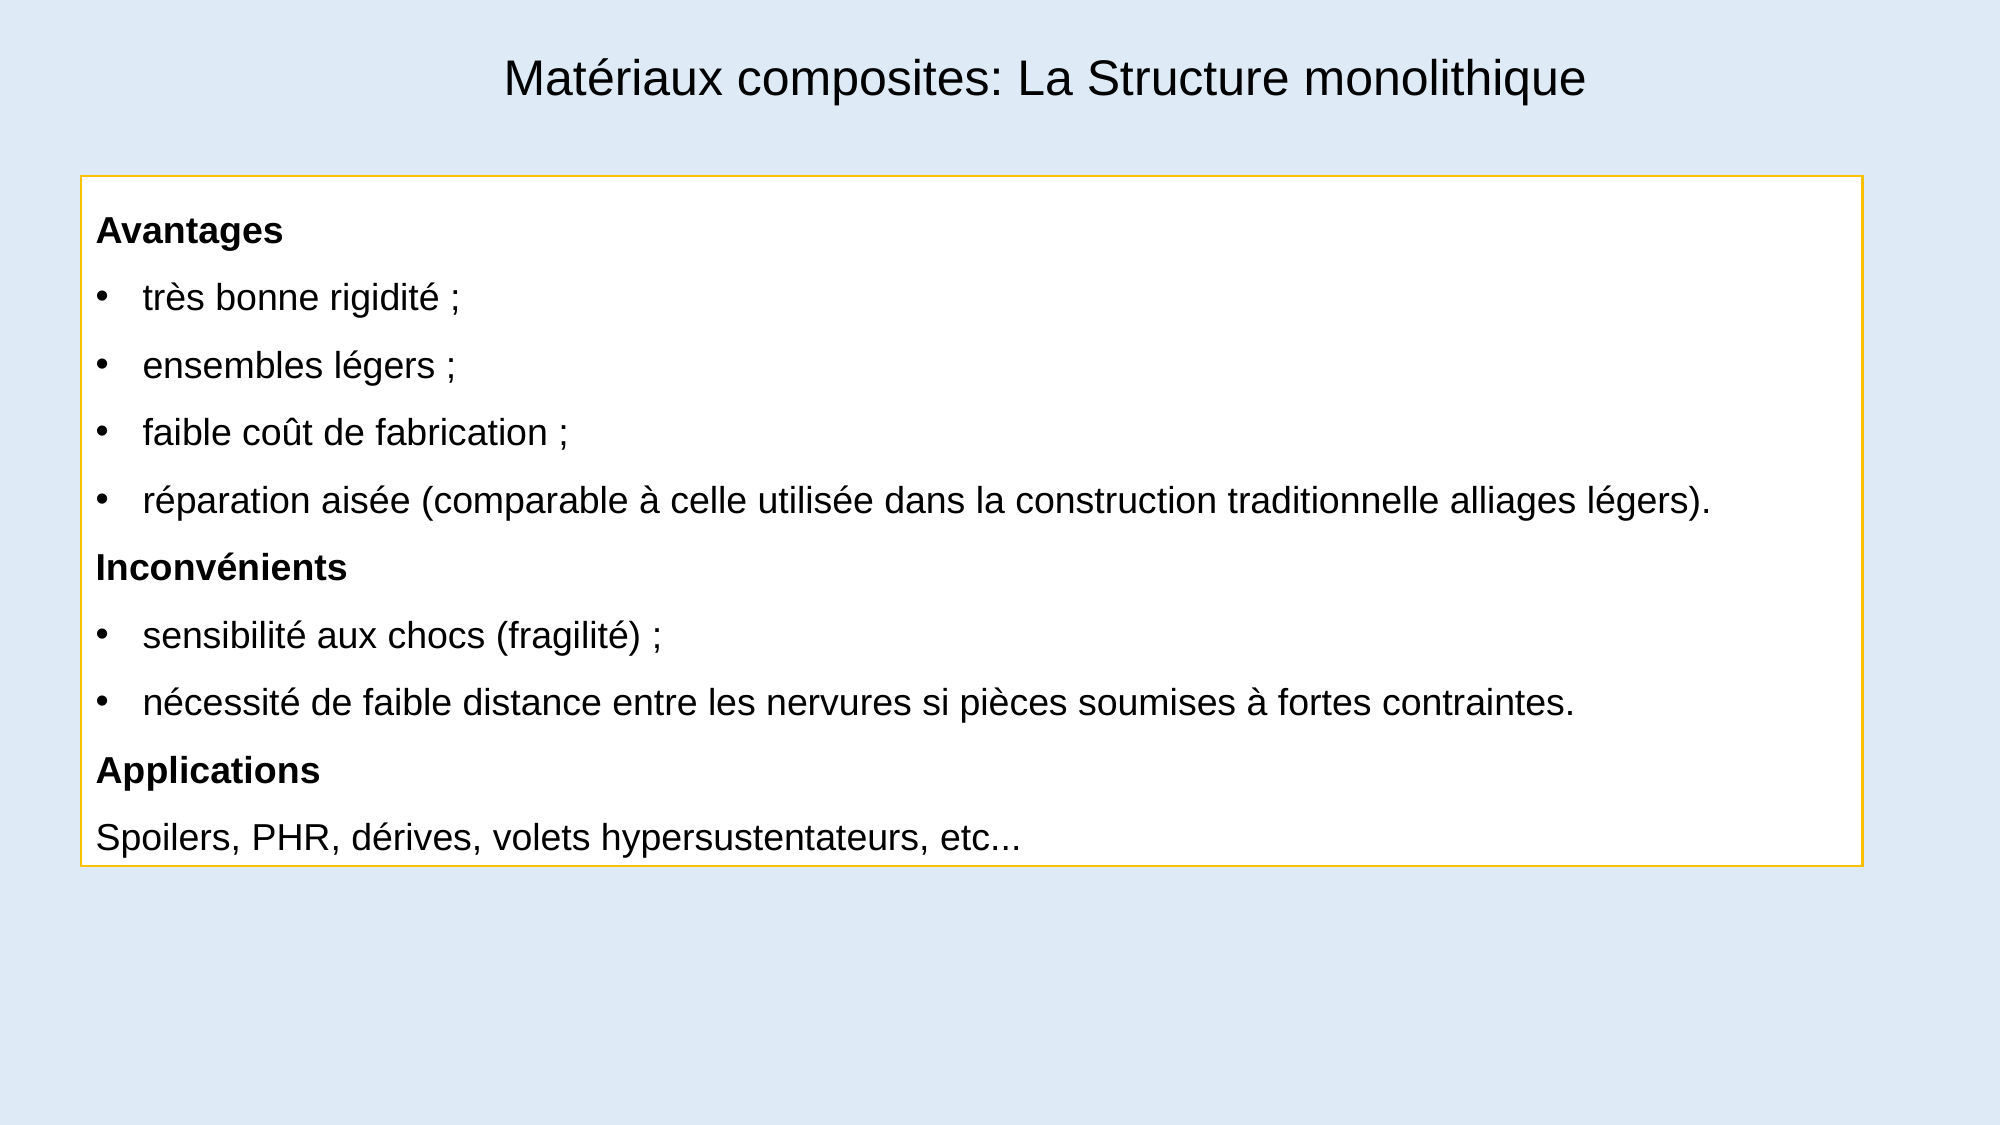

# Matériaux composites: La Structure monolithique
Avantages
très bonne rigidité ;
ensembles légers ;
faible coût de fabrication ;
réparation aisée (comparable à celle utilisée dans la construction traditionnelle alliages légers).
Inconvénients
sensibilité aux chocs (fragilité) ;
nécessité de faible distance entre les nervures si pièces soumises à fortes contraintes.
Applications
Spoilers, PHR, dérives, volets hypersustentateurs, etc...